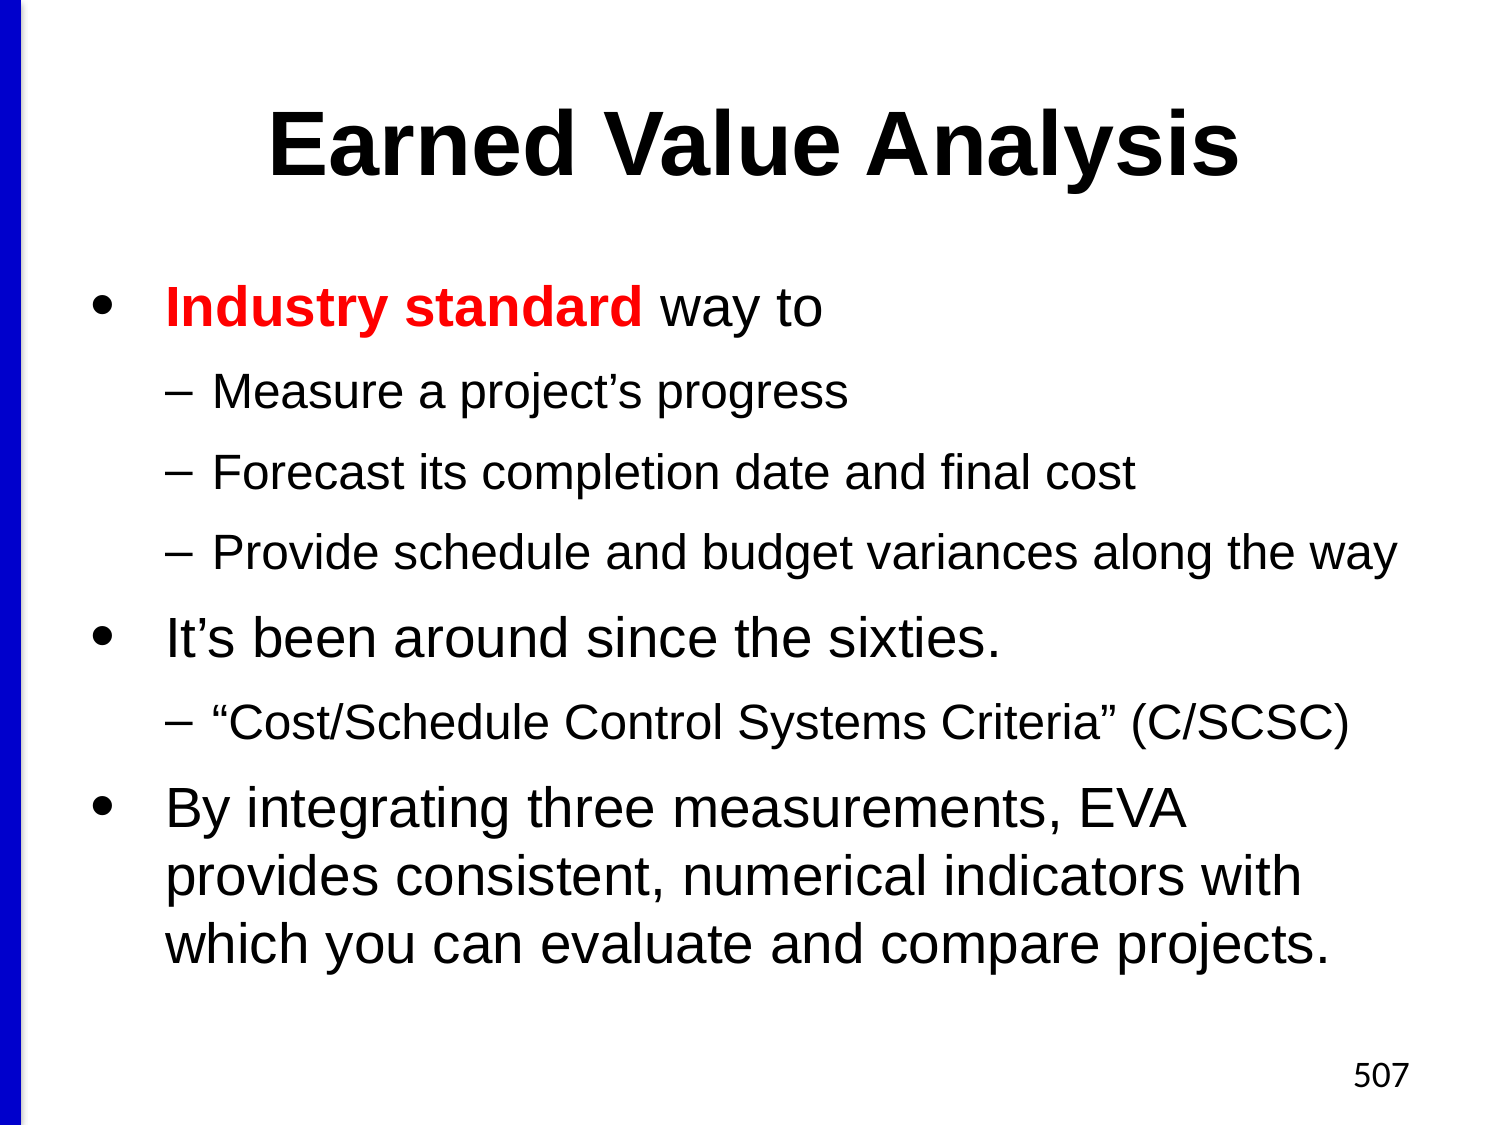

# Earned Value Analysis
Industry standard way to
Measure a project’s progress
Forecast its completion date and final cost
Provide schedule and budget variances along the way
It’s been around since the sixties.
“Cost/Schedule Control Systems Criteria” (C/SCSC)
By integrating three measurements, EVA provides consistent, numerical indicators with which you can evaluate and compare projects.

507